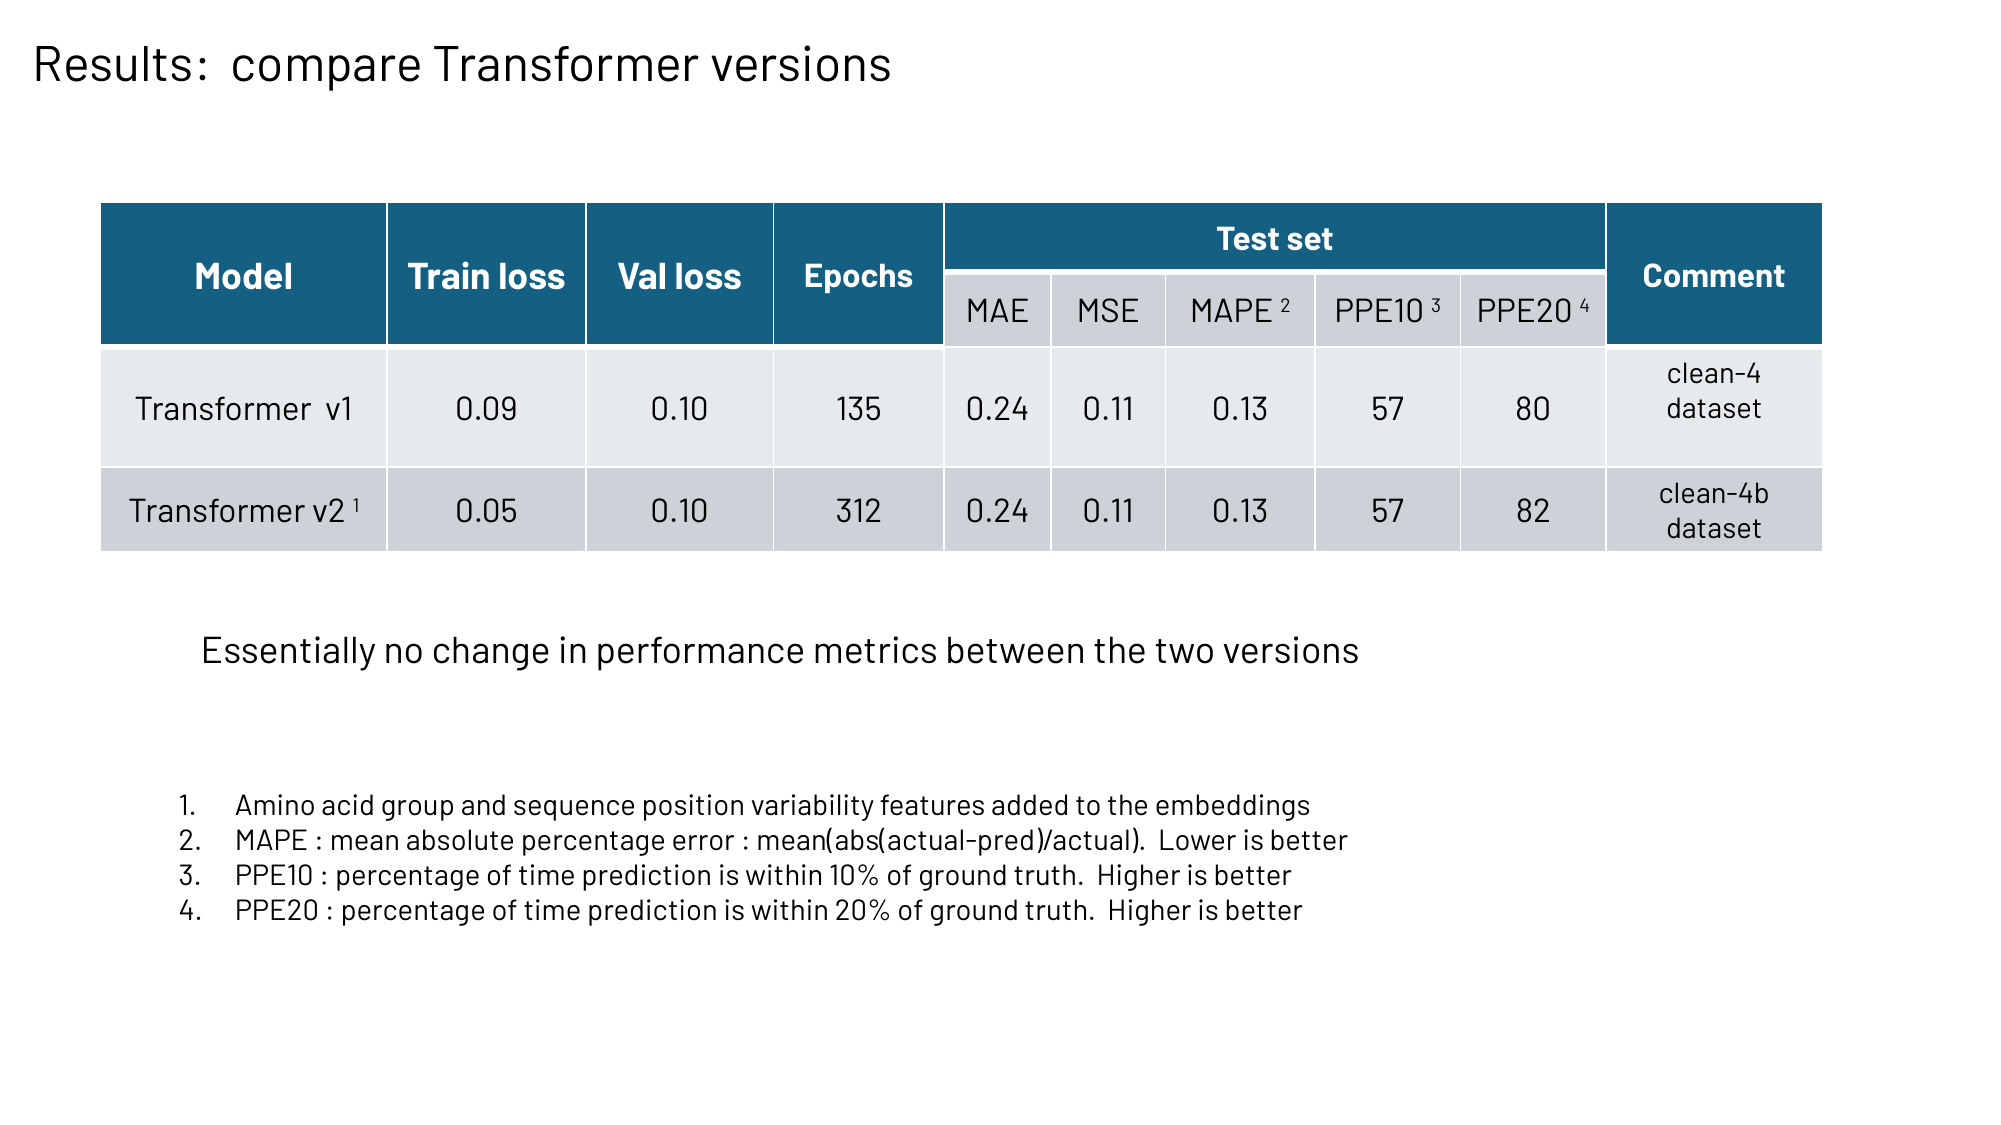

Results:  compare Transformer versions
| Model | Train loss | Val loss | Epochs | Test set |  |  |  |  | Comment |
| --- | --- | --- | --- | --- | --- | --- | --- | --- | --- |
|  |  |  |  | MAE | MSE | MAPE 2 | PPE10 3 | PPE20 4 |  |
| Transformer v1 | 0.09 | 0.10 | 135 | 0.24 | 0.11 | 0.13 | 57 | 80 | clean-4 dataset |
| Transformer v2 1 | 0.05 | 0.10 | 312 | 0.24 | 0.11 | 0.13 | 57 | 82 | clean-4b dataset |
Essentially no change in performance metrics between the two versions
Amino acid group and sequence position variability features added to the embeddings
MAPE : mean absolute percentage error : mean(abs(actual-pred)/actual).  Lower is better
PPE10 : percentage of time prediction is within 10% of ground truth.  Higher is better
PPE20 : percentage of time prediction is within 20% of ground truth.  Higher is better